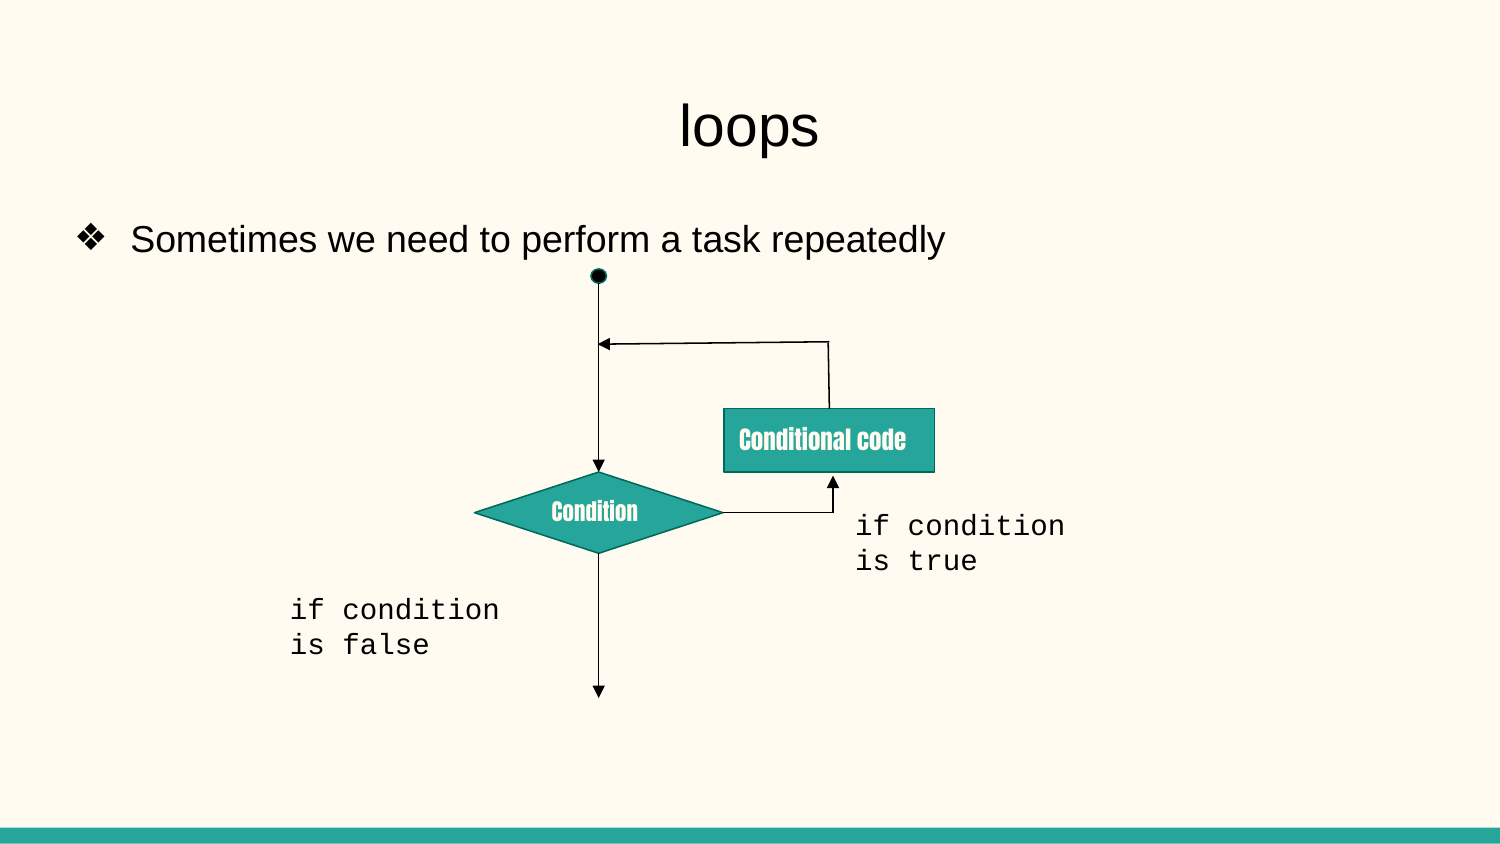

# loops
Sometimes we need to perform a task repeatedly

Conditional code
Condition
if condition is true
if condition is false